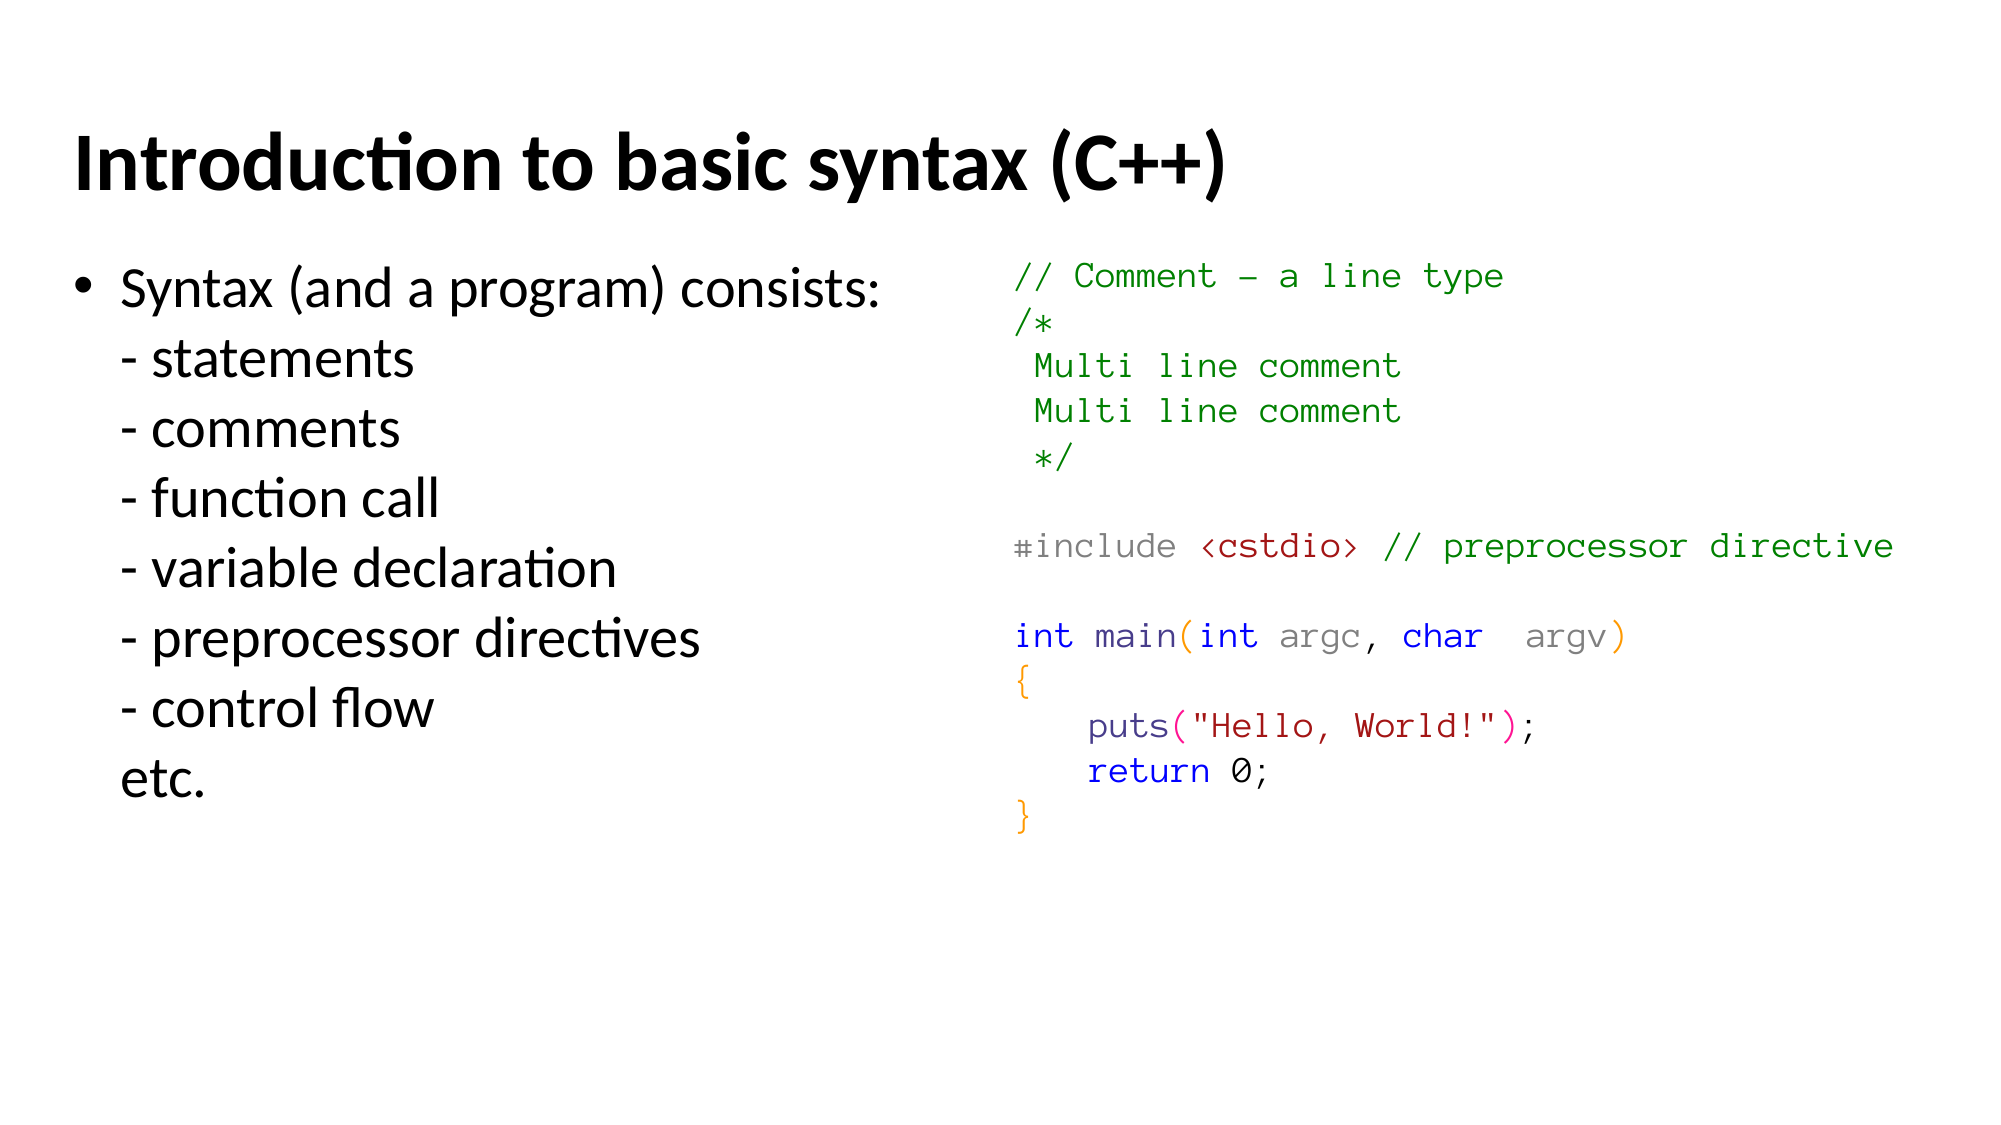

Introduction to basic syntax (C++)
Syntax (and a program) consists:
- statements
- comments
- function call
- variable declaration
- preprocessor directives
- control flow
etc.
// Comment - a line type
/*
 Multi line comment
 Multi line comment
 */

#include <cstdio> // preprocessor directive

int main(int argc, char  argv)
{
puts("Hello, World!");
return 0;
}